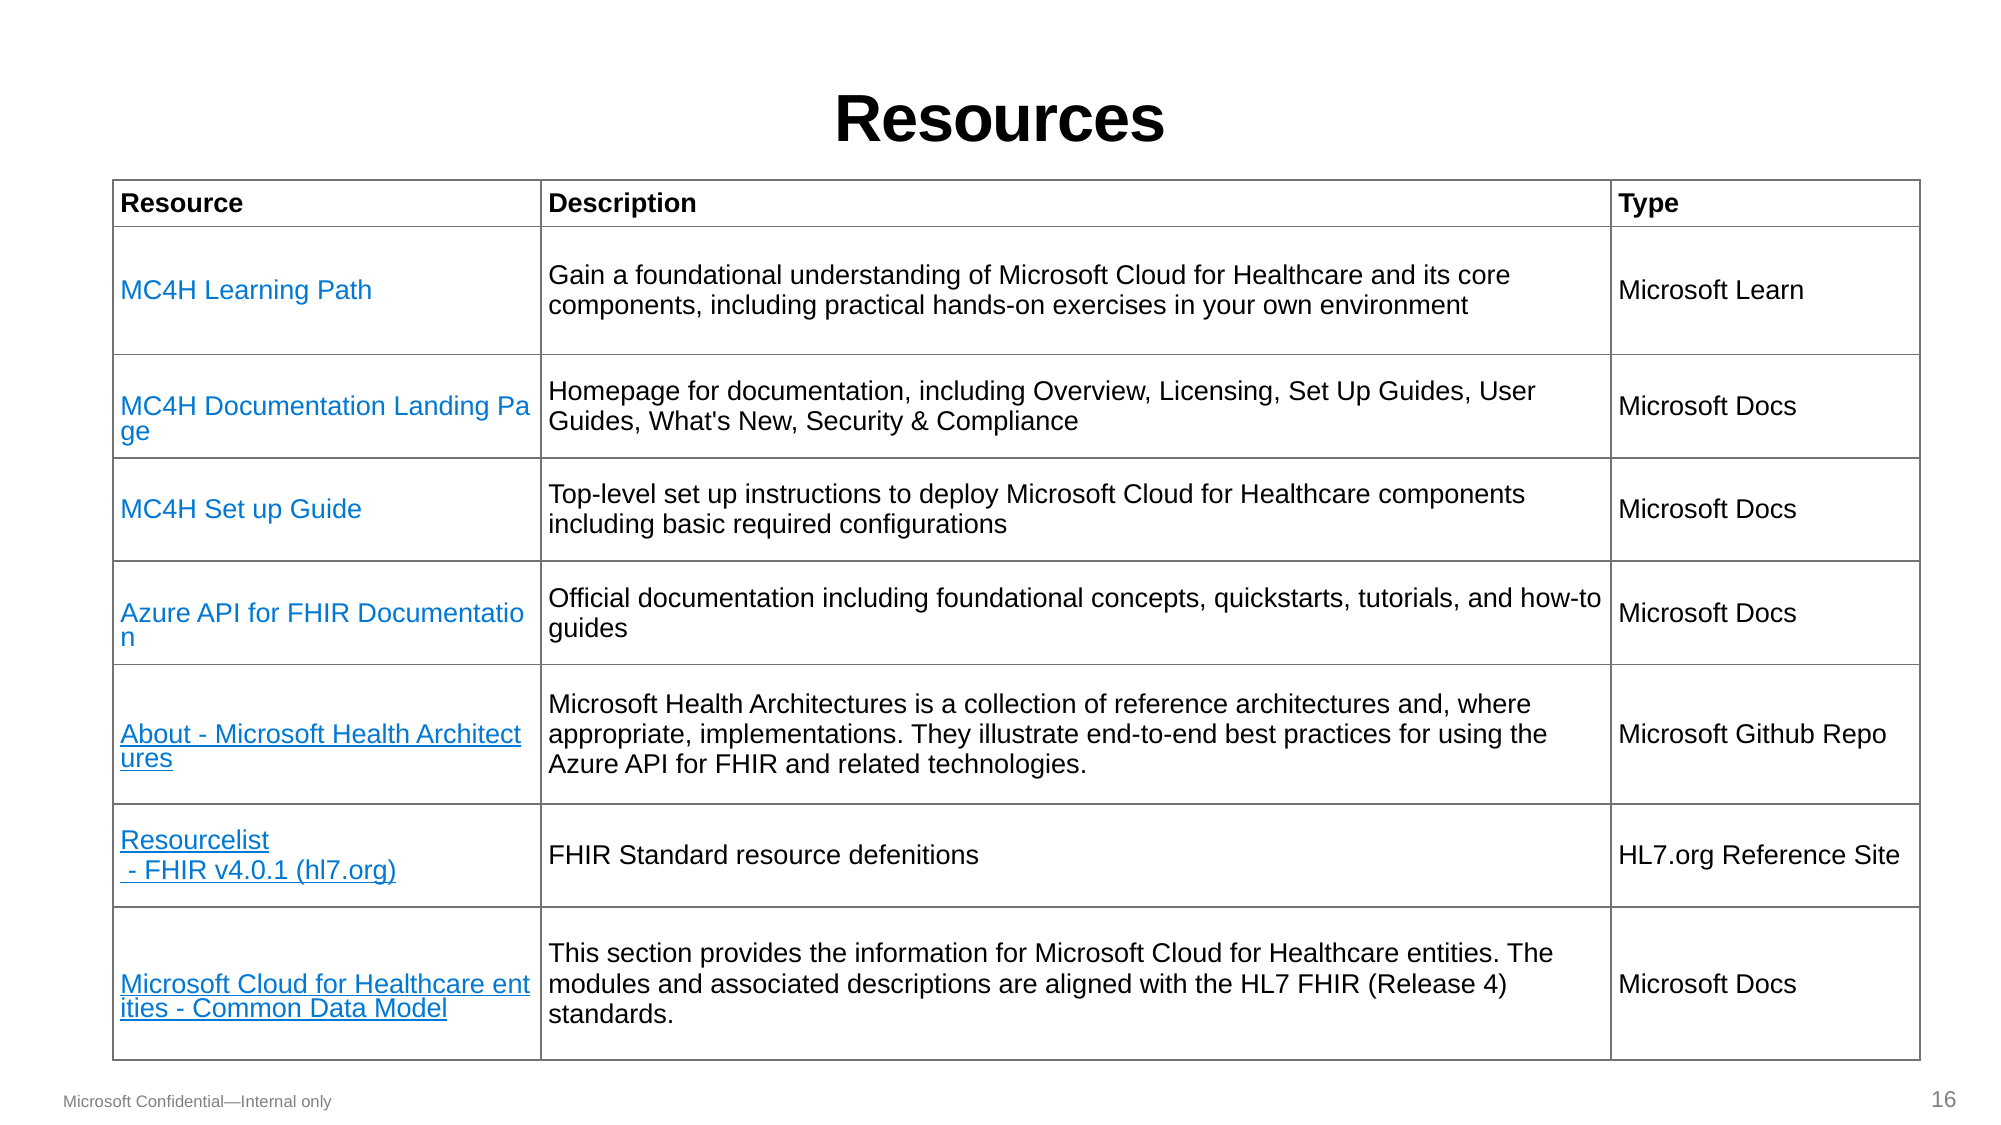

# Resources
| Resource | Description | Type |
| --- | --- | --- |
| MC4H Learning Path | Gain a foundational understanding of Microsoft Cloud for Healthcare and its core components, including practical hands-on exercises in your own environment | Microsoft Learn |
| MC4H Documentation Landing Page | Homepage for documentation, including Overview, Licensing, Set Up Guides, User Guides, What's New, Security & Compliance | Microsoft Docs |
| MC4H Set up Guide | Top-level set up instructions to deploy Microsoft Cloud for Healthcare components including basic required configurations | Microsoft Docs |
| Azure API for FHIR Documentation | Official documentation including foundational concepts, quickstarts, tutorials, and how-to guides | Microsoft Docs |
| About - Microsoft Health Architectures | Microsoft Health Architectures is a collection of reference architectures and, where appropriate, implementations. They illustrate end-to-end best practices for using the Azure API for FHIR and related technologies. | Microsoft Github Repo |
| Resourcelist - FHIR v4.0.1 (hl7.org) | FHIR Standard resource defenitions | HL7.org Reference Site |
| Microsoft Cloud for Healthcare entities - Common Data Model | This section provides the information for Microsoft Cloud for Healthcare entities. The modules and associated descriptions are aligned with the HL7 FHIR (Release 4) standards. | Microsoft Docs |
16